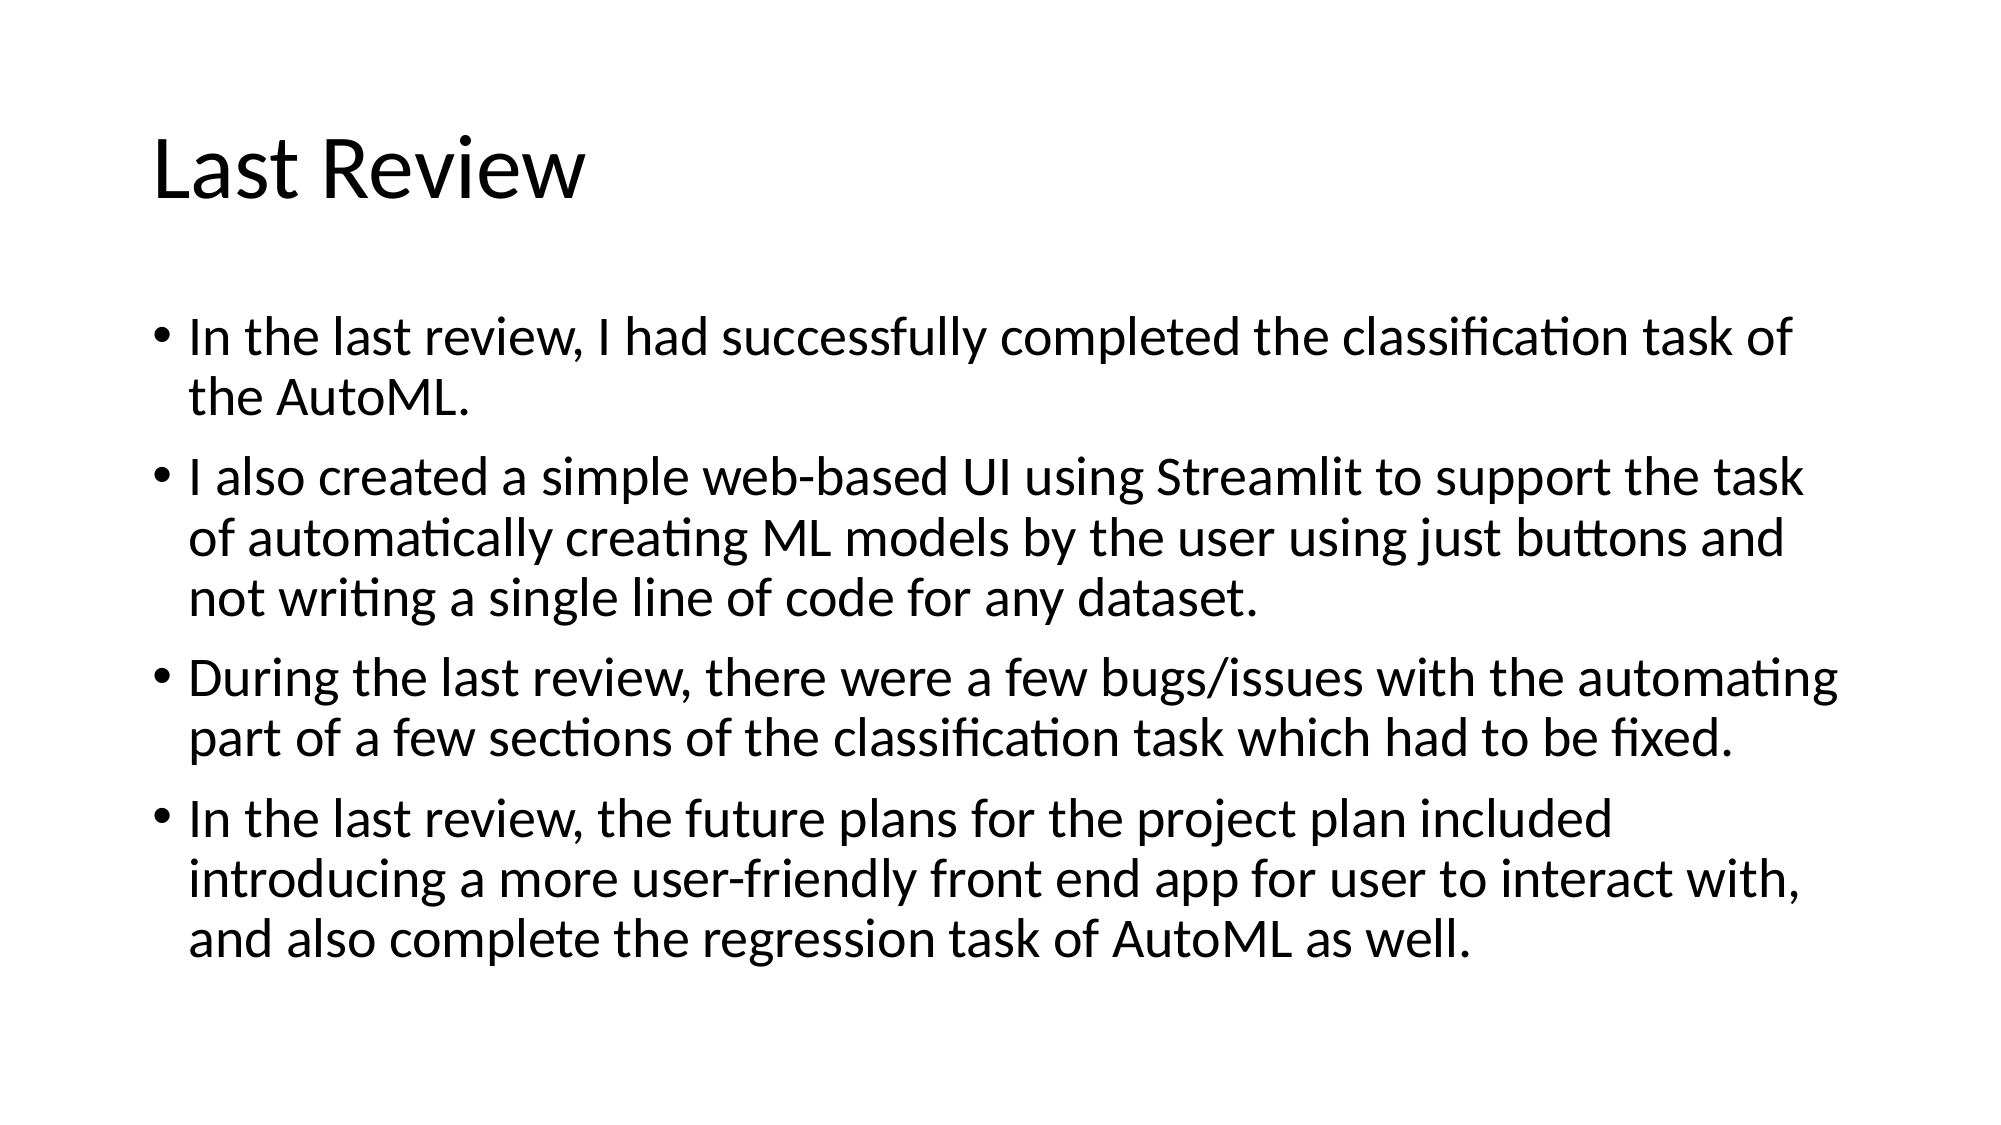

# Last Review
In the last review, I had successfully completed the classification task of the AutoML.
I also created a simple web-based UI using Streamlit to support the task of automatically creating ML models by the user using just buttons and not writing a single line of code for any dataset.
During the last review, there were a few bugs/issues with the automating part of a few sections of the classification task which had to be fixed.
In the last review, the future plans for the project plan included introducing a more user-friendly front end app for user to interact with, and also complete the regression task of AutoML as well.